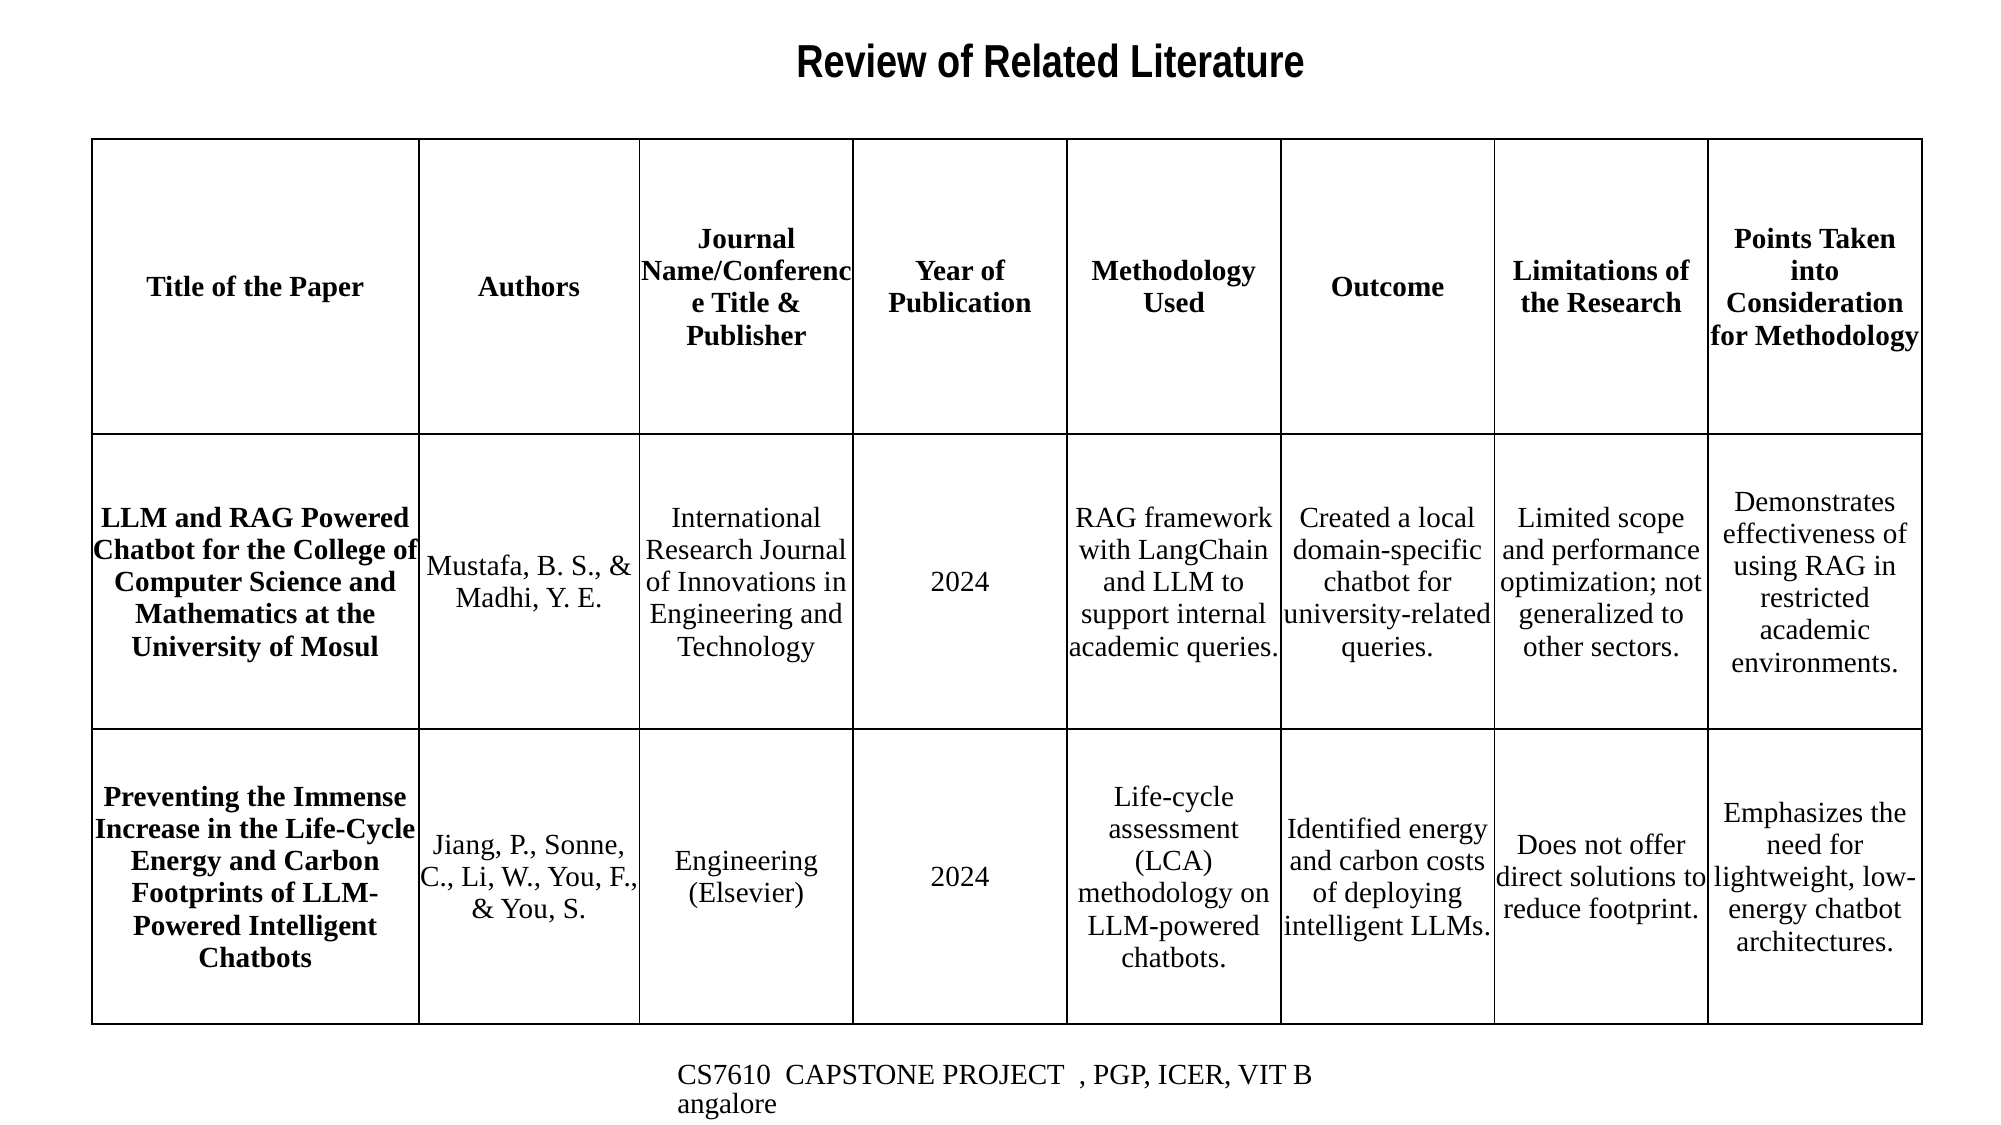

Review of Related Literature
| Title of the Paper | Authors | Journal Name/Conference Title & Publisher | Year of Publication | Methodology Used | Outcome | Limitations of the Research | Points Taken into Consideration for Methodology |
| --- | --- | --- | --- | --- | --- | --- | --- |
| LLM and RAG Powered Chatbot for the College of Computer Science and Mathematics at the University of Mosul | Mustafa, B. S., & Madhi, Y. E. | International Research Journal of Innovations in Engineering and Technology | 2024 | RAG framework with LangChain and LLM to support internal academic queries. | Created a local domain-specific chatbot for university-related queries. | Limited scope and performance optimization; not generalized to other sectors. | Demonstrates effectiveness of using RAG in restricted academic environments. |
| Preventing the Immense Increase in the Life-Cycle Energy and Carbon Footprints of LLM-Powered Intelligent Chatbots | Jiang, P., Sonne, C., Li, W., You, F., & You, S. | Engineering (Elsevier) | 2024 | Life-cycle assessment (LCA) methodology on LLM-powered chatbots. | Identified energy and carbon costs of deploying intelligent LLMs. | Does not offer direct solutions to reduce footprint. | Emphasizes the need for lightweight, low-energy chatbot architectures. |
CS7610  CAPSTONE PROJECT  , PGP, ICER, VIT Bangalore